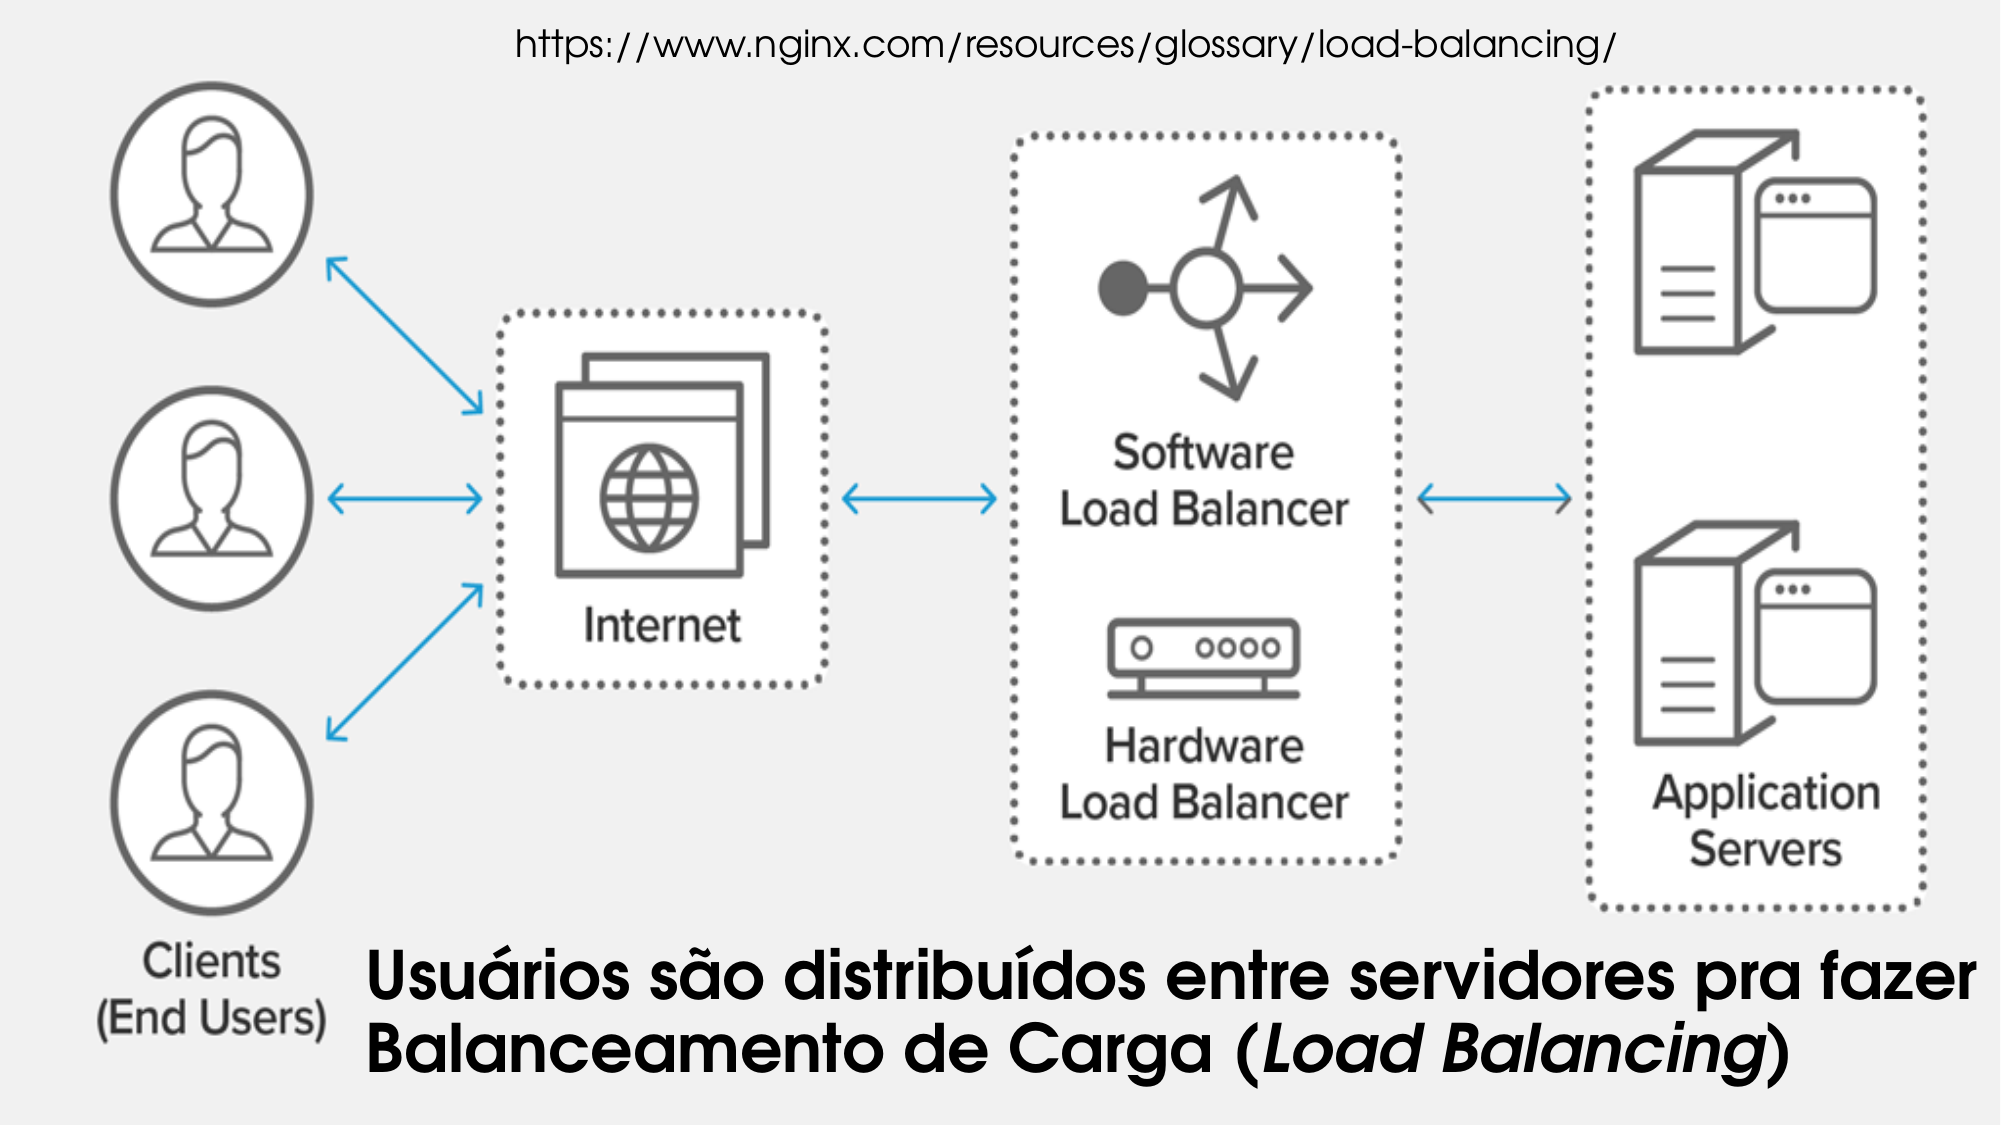

https://www.nginx.com/resources/glossary/load-balancing/
70
Usuários são distribuídos entre servidores pra fazer Balanceamento de Carga (Load Balancing)